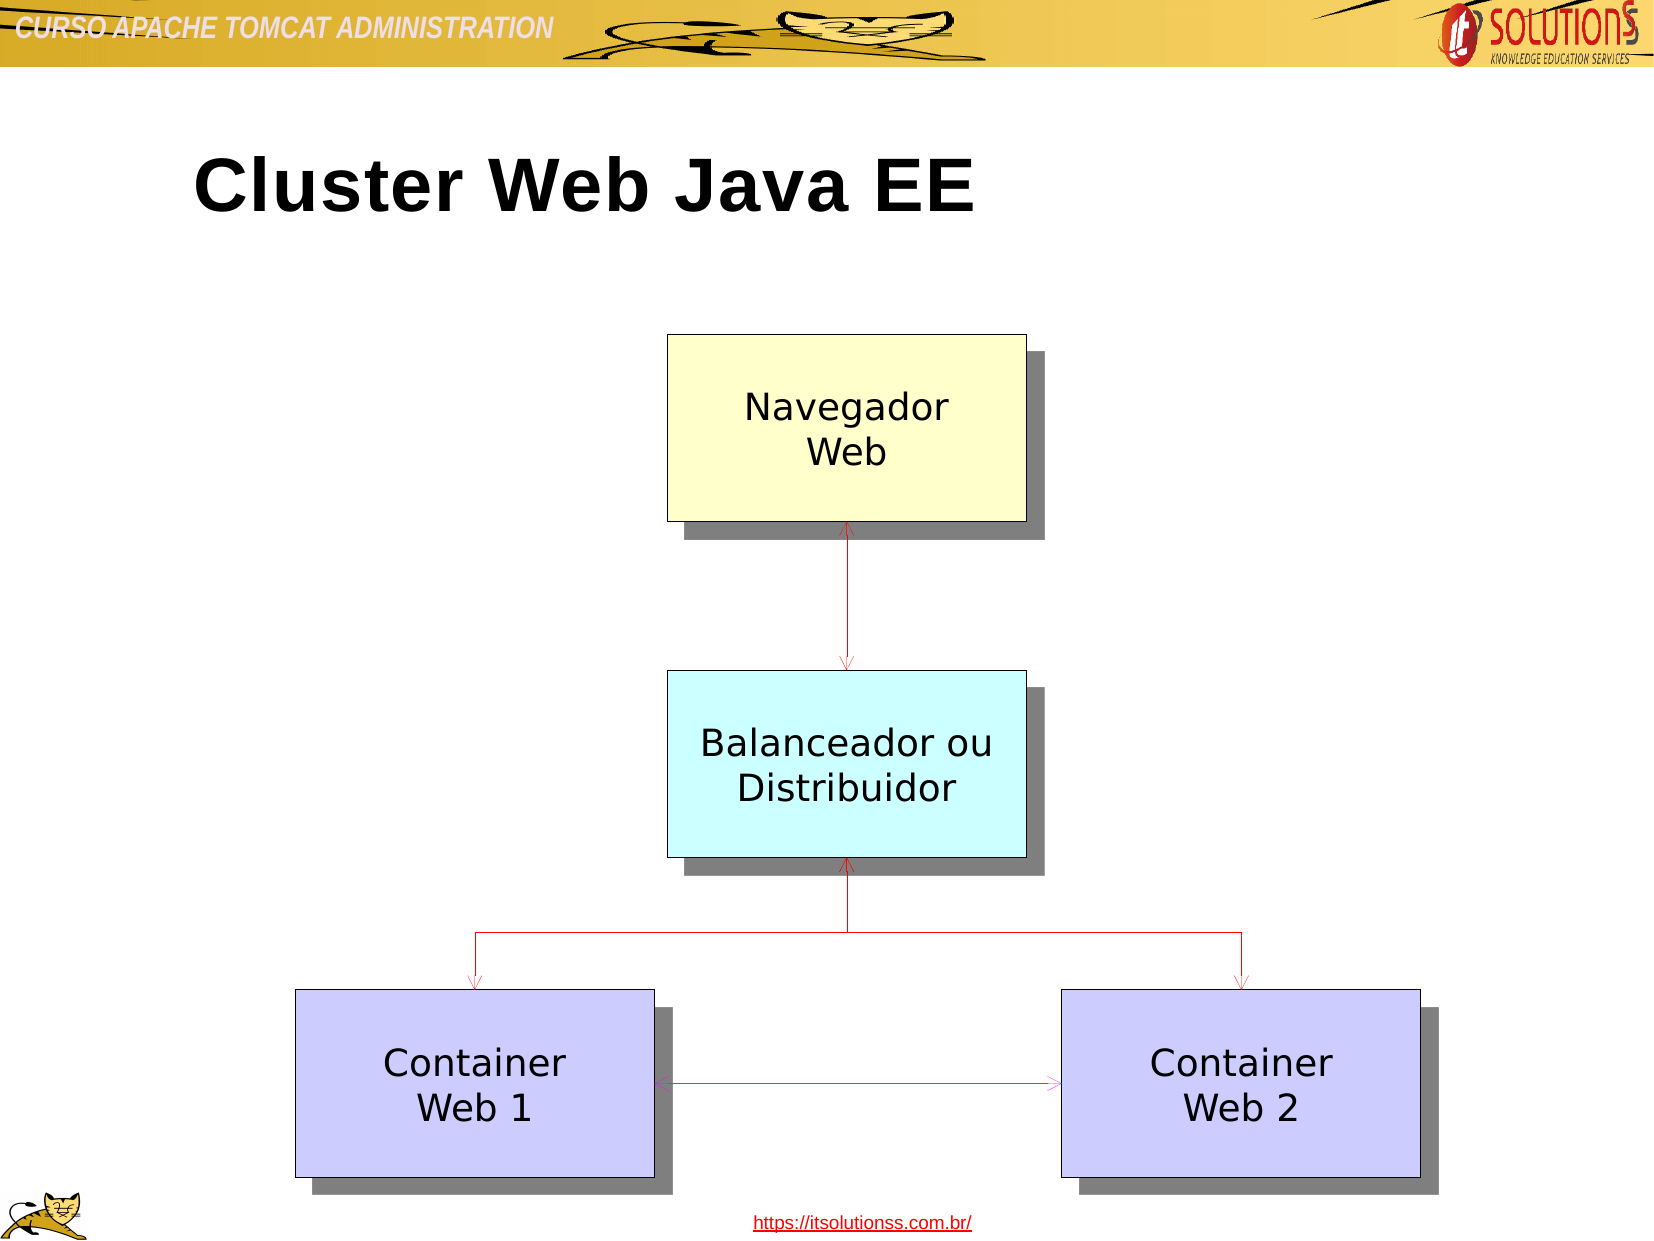

Cluster Web Java EE
Navegador
Web
Balanceador ou
Distribuidor
Container
Web 1
Container
Web 2